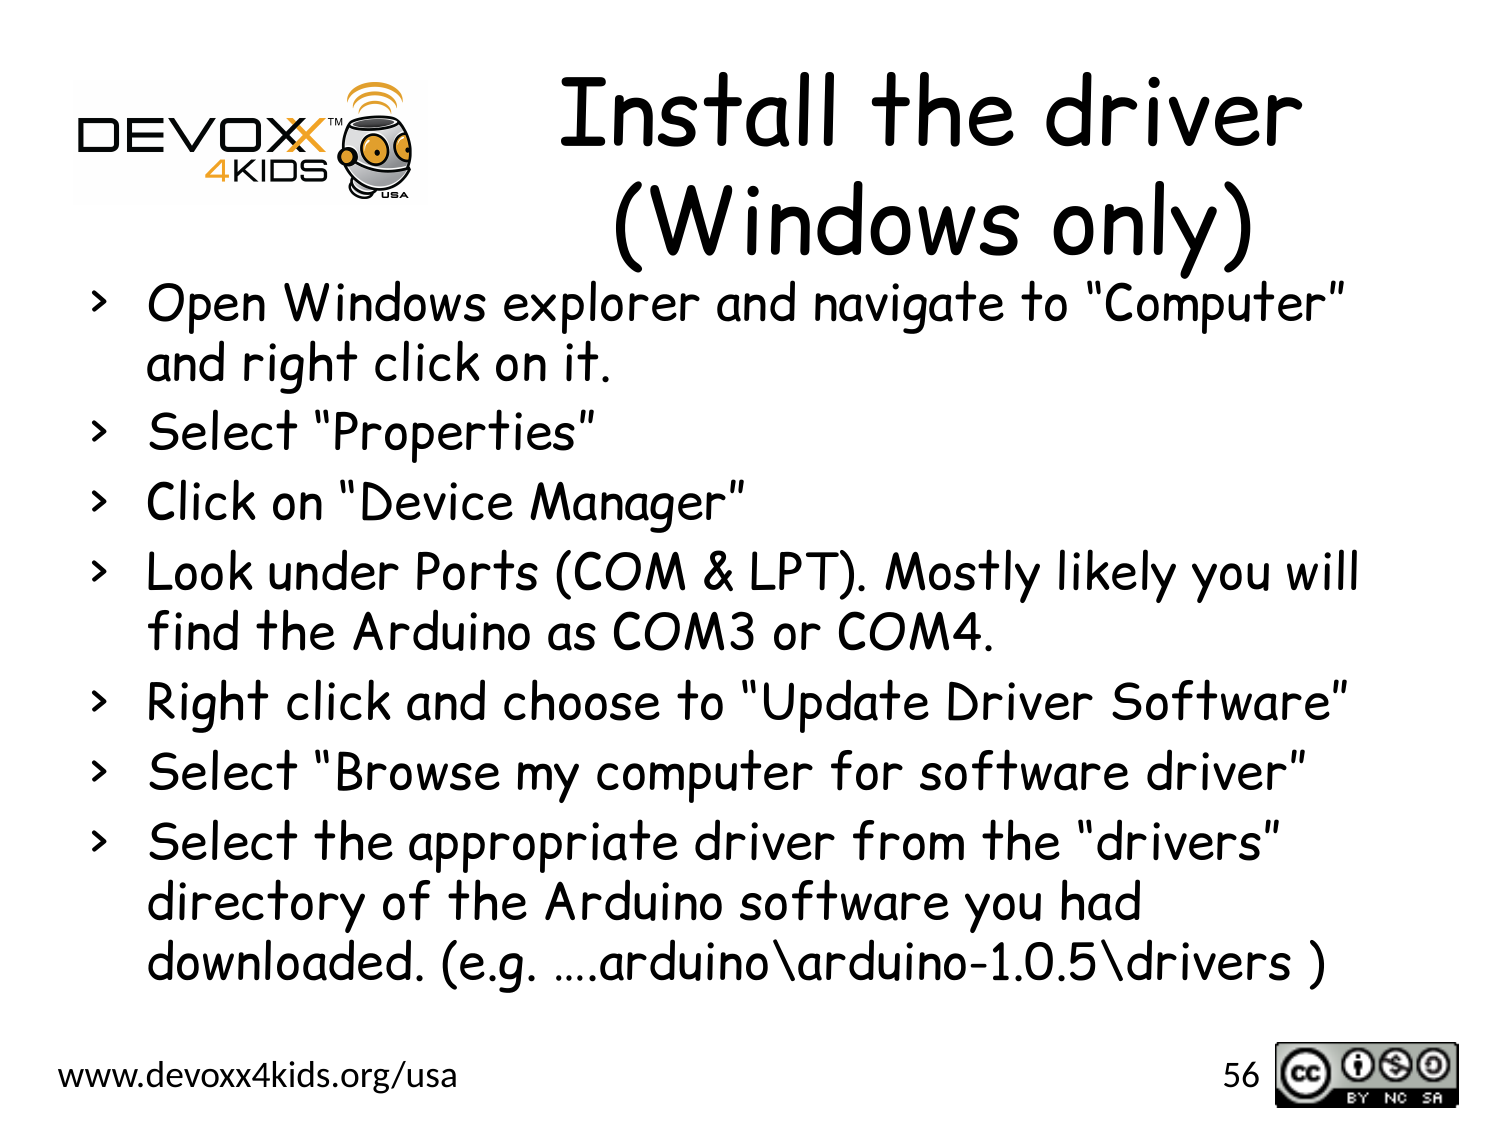

# Install the driver (Windows only)
Open Windows explorer and navigate to “Computer” and right click on it.
Select “Properties”
Click on “Device Manager”
Look under Ports (COM & LPT). Mostly likely you will find the Arduino as COM3 or COM4.
Right click and choose to “Update Driver Software”
Select “Browse my computer for software driver”
Select the appropriate driver from the “drivers” directory of the Arduino software you had downloaded. (e.g. ….arduino\arduino-1.0.5\drivers )

56